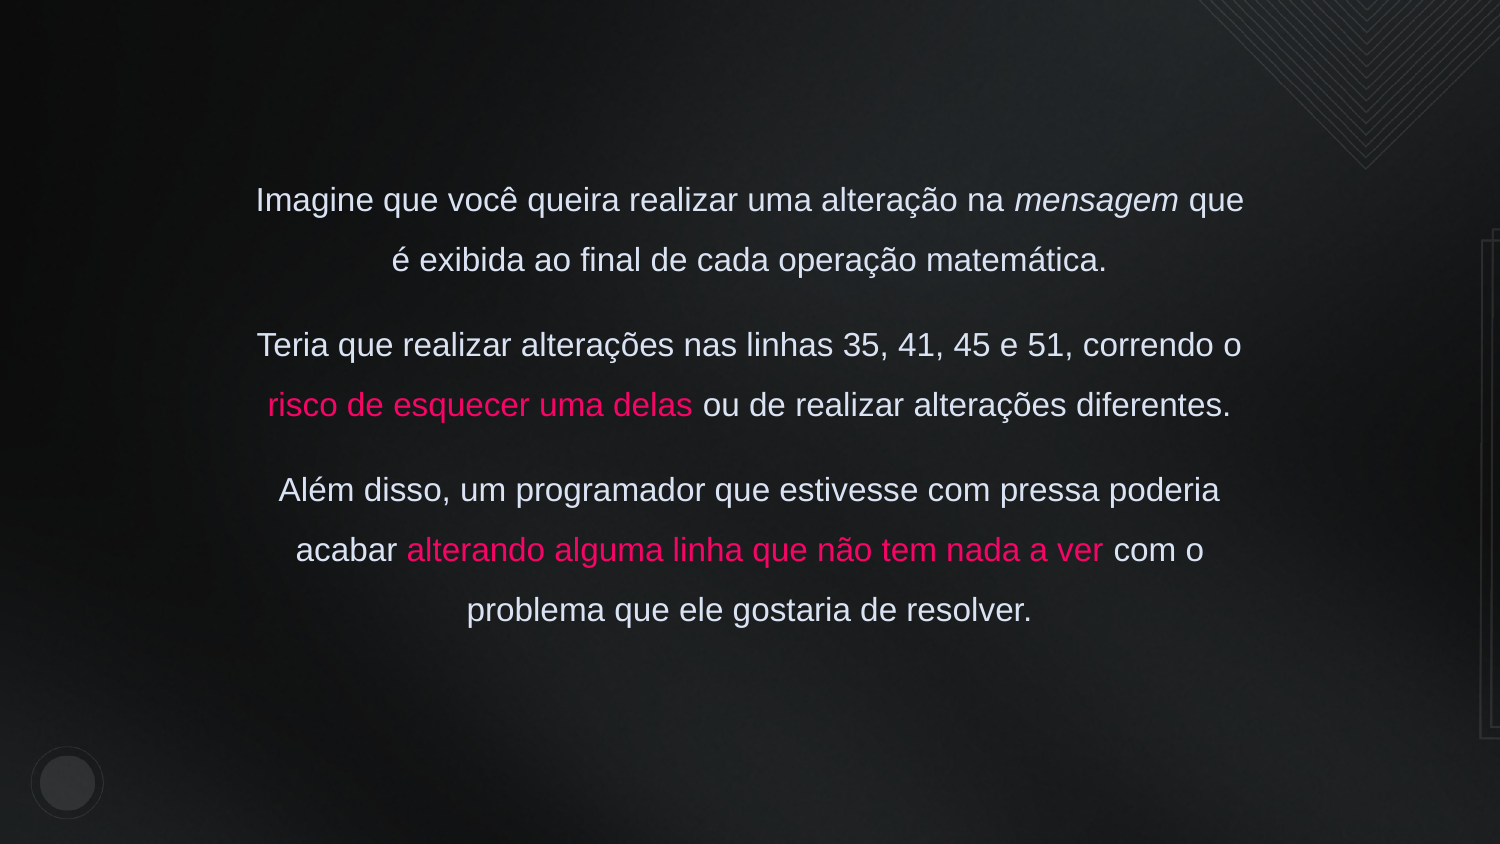

Imagine que você queira realizar uma alteração na mensagem que é exibida ao final de cada operação matemática.
Teria que realizar alterações nas linhas 35, 41, 45 e 51, correndo o risco de esquecer uma delas ou de realizar alterações diferentes.
Além disso, um programador que estivesse com pressa poderia acabar alterando alguma linha que não tem nada a ver com o problema que ele gostaria de resolver.